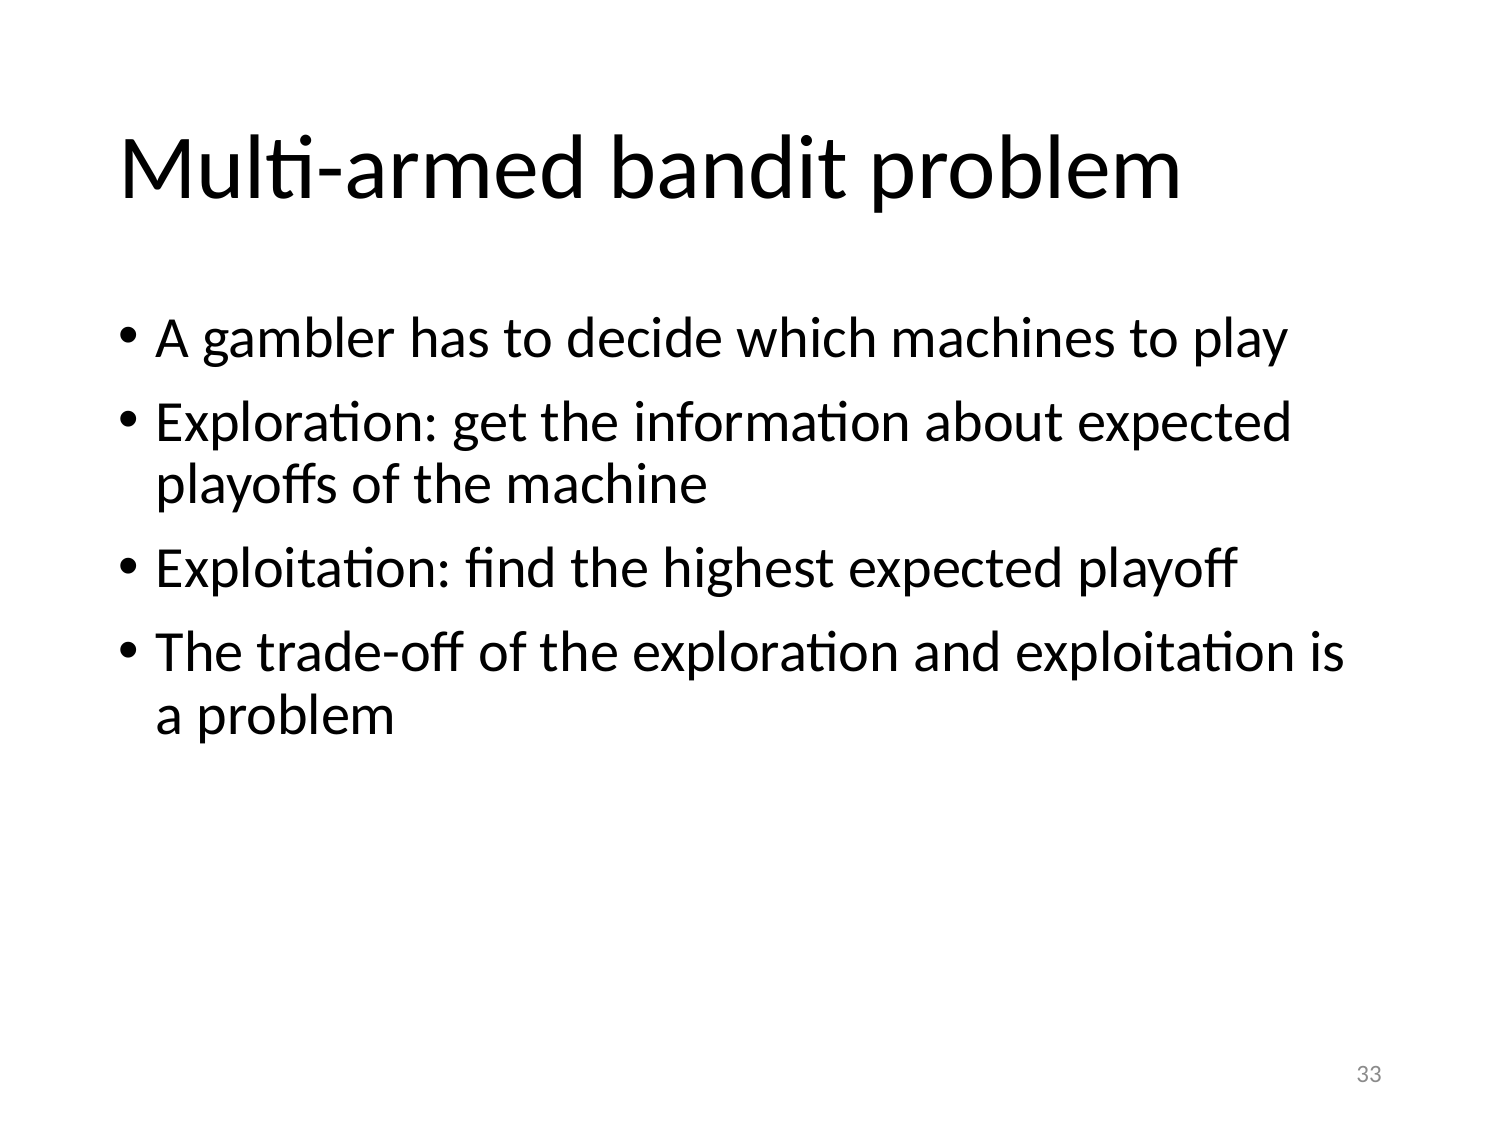

# Multi-armed bandit problem
A gambler has to decide which machines to play
Exploration: get the information about expected playoffs of the machine
Exploitation: find the highest expected playoff
The trade-off of the exploration and exploitation is a problem
33